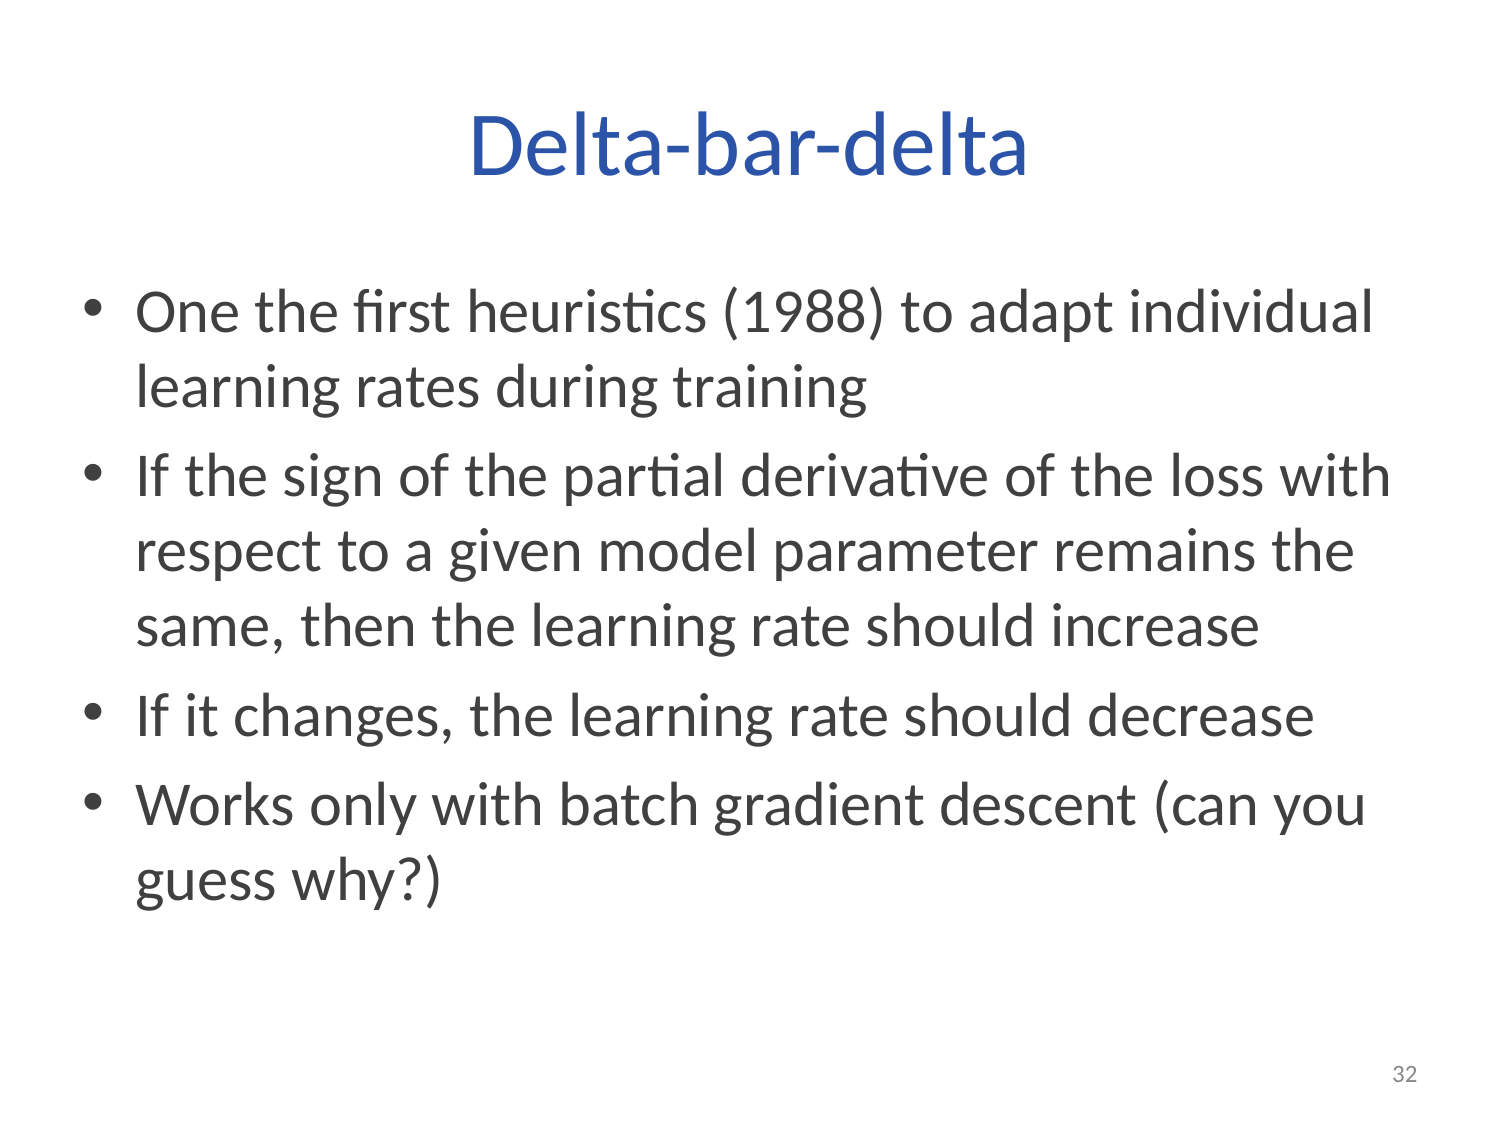

# Delta-bar-delta
One the first heuristics (1988) to adapt individual learning rates during training
If the sign of the partial derivative of the loss with respect to a given model parameter remains the same, then the learning rate should increase
If it changes, the learning rate should decrease
Works only with batch gradient descent (can you guess why?)
32